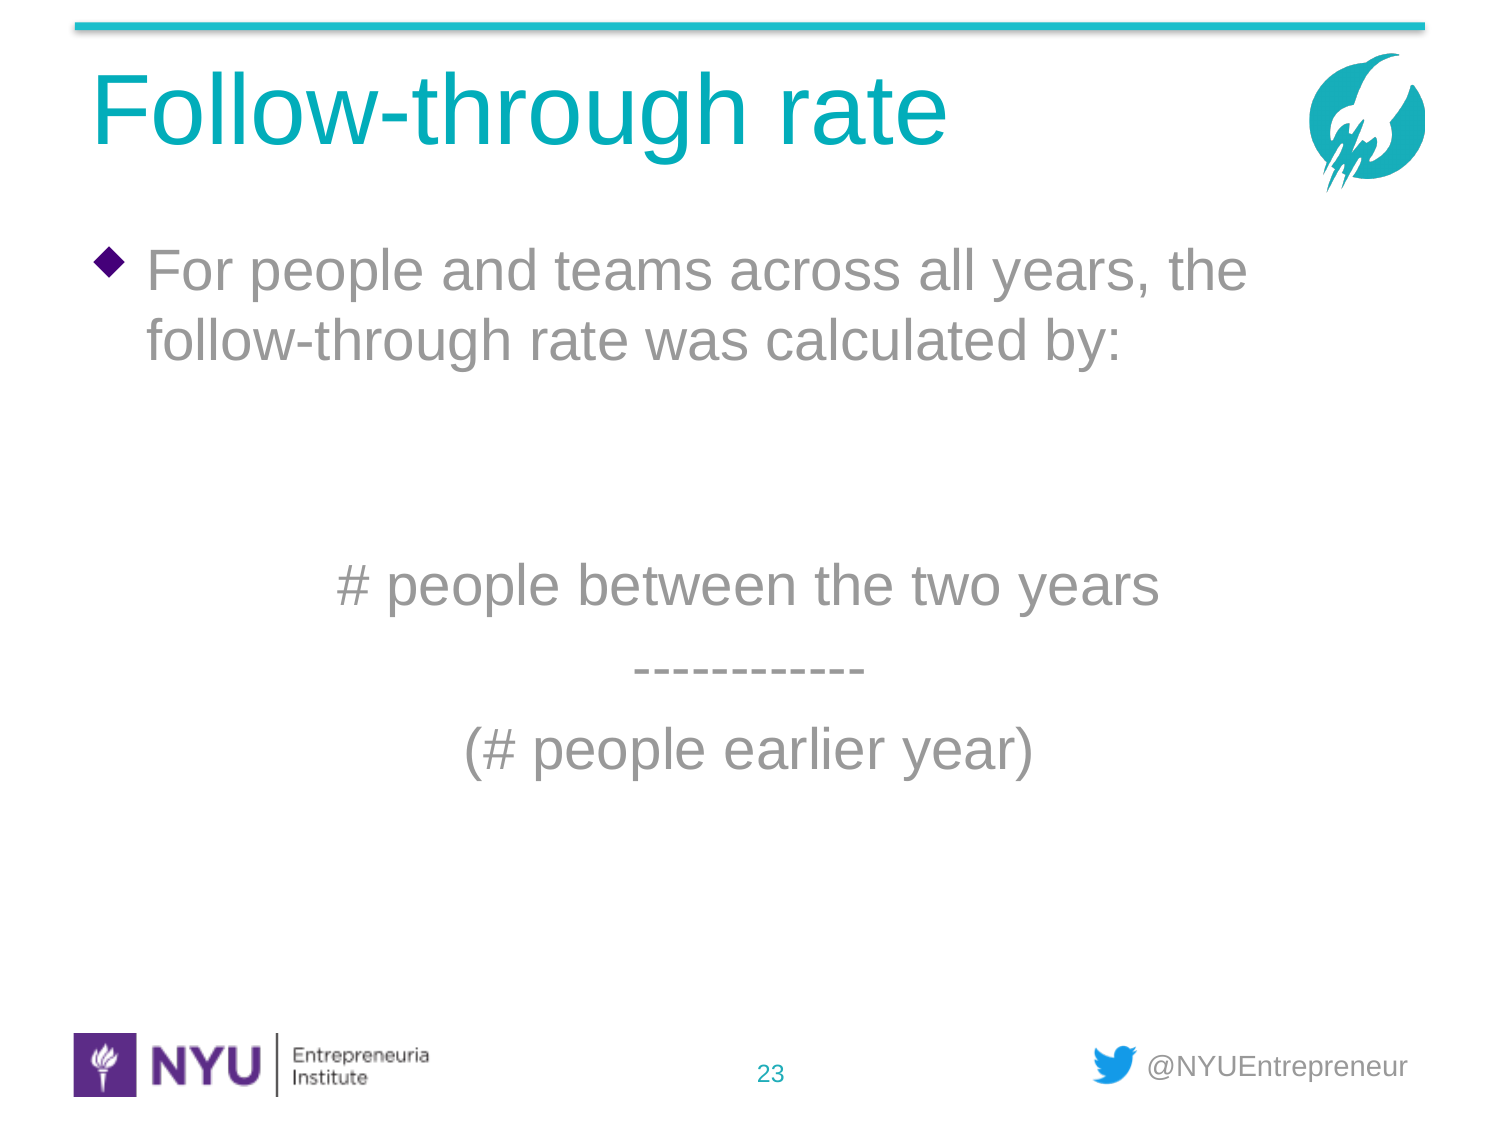

# Follow-through rate
For people and teams across all years, the follow-through rate was calculated by:

# people between the two years
------------
(# people earlier year)
23